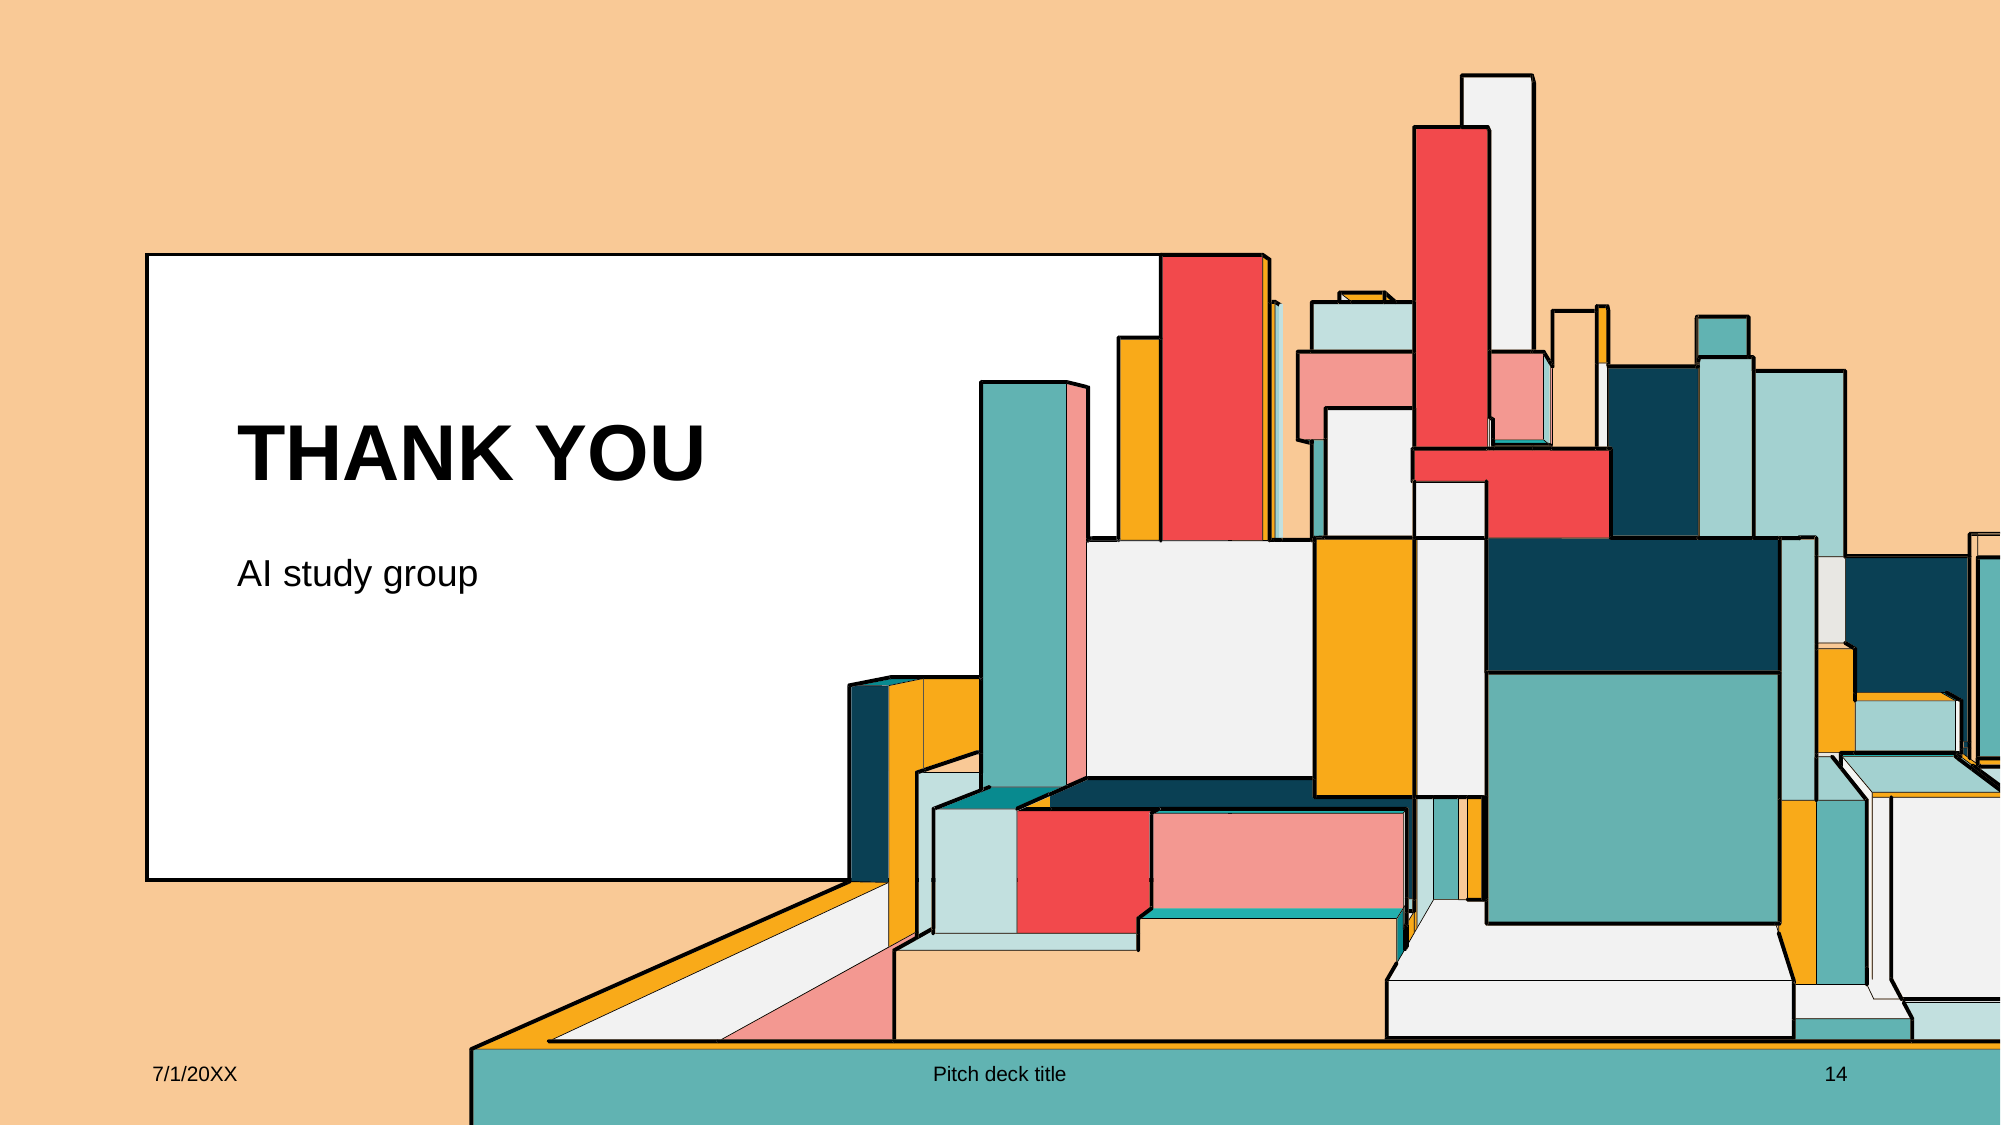

# THANK YOU
AI study group
7/1/20XX
Pitch deck title
14